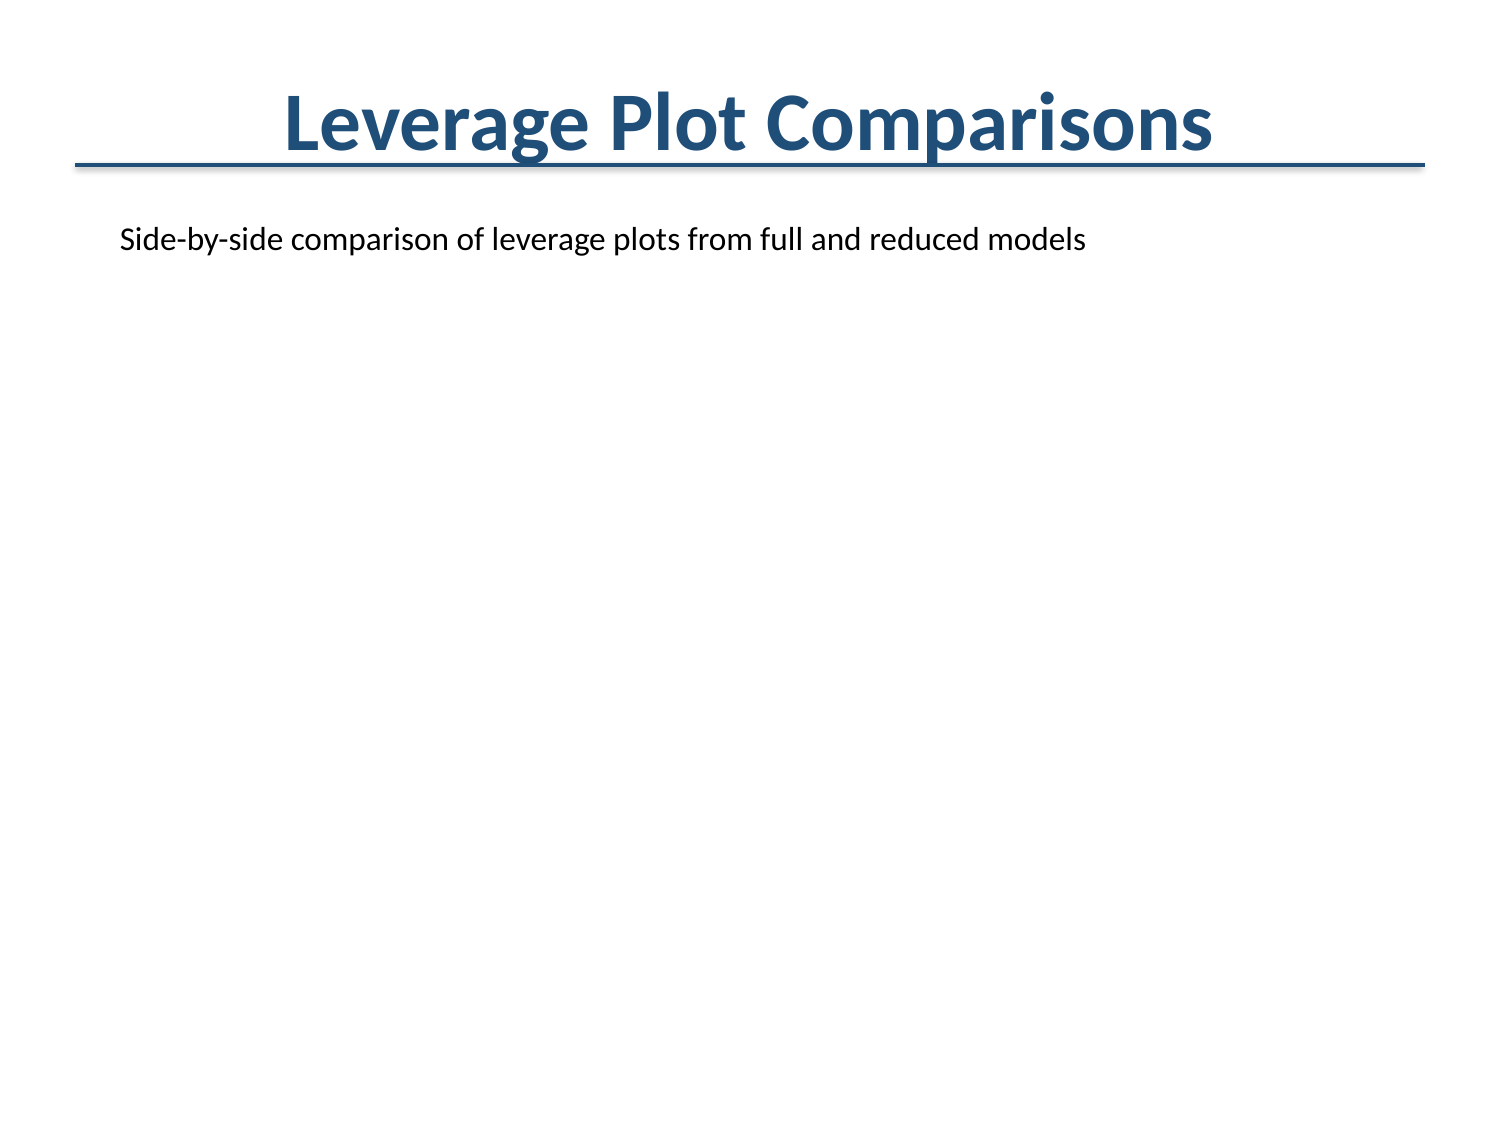

Leverage Plot Comparisons
Side-by-side comparison of leverage plots from full and reduced models